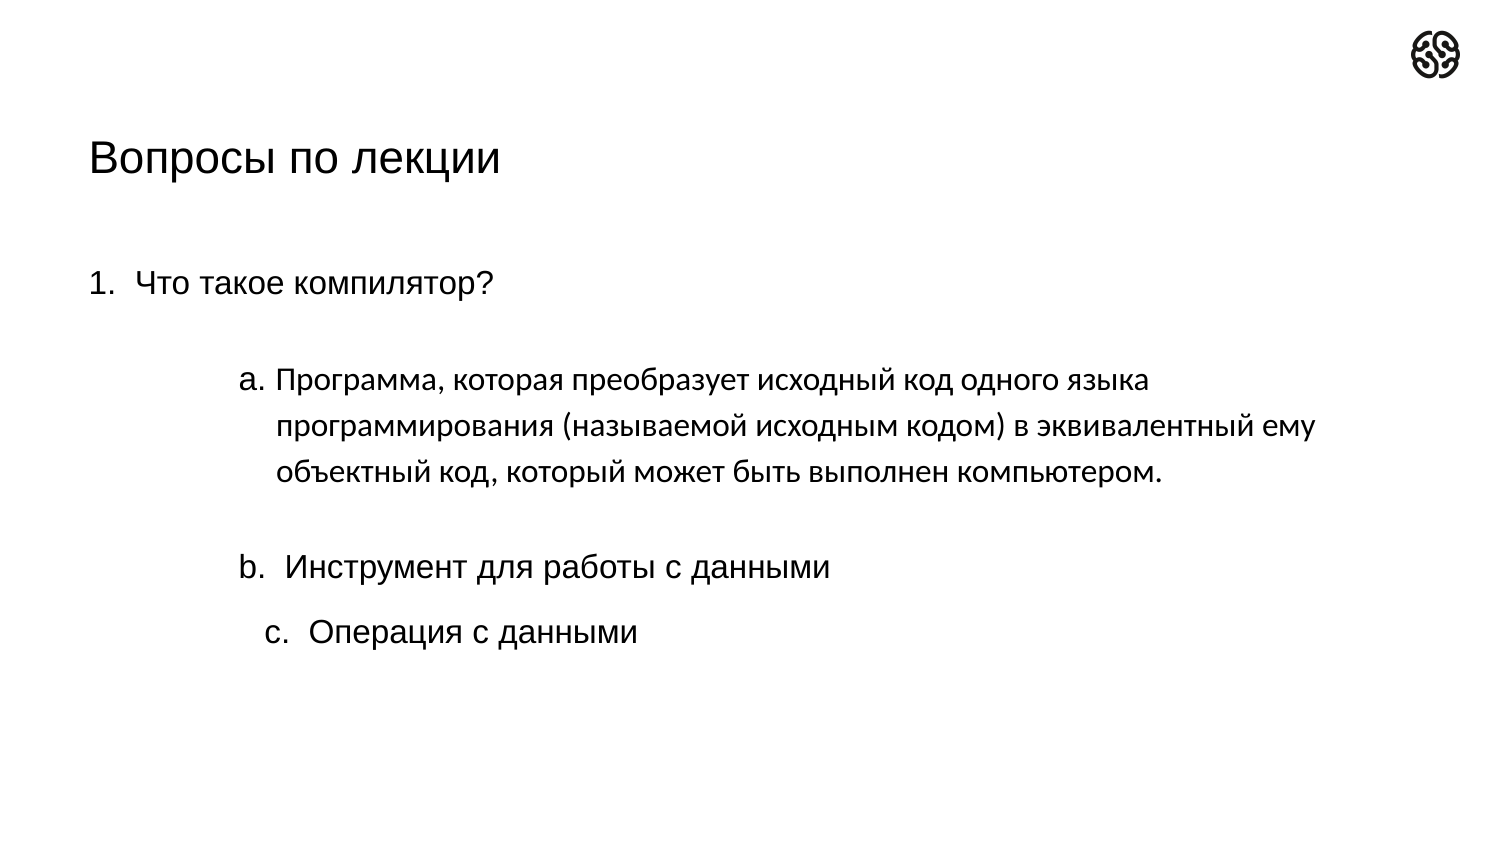

# Вопросы по лекции

  Что такое компилятор?
a. Программа, которая преобразует исходный код одного языка программирования (называемой исходным кодом) в эквивалентный ему объектный код, который может быть выполнен компьютером.
b.  Инструмент для работы с данными
                   c.  Операция с данными